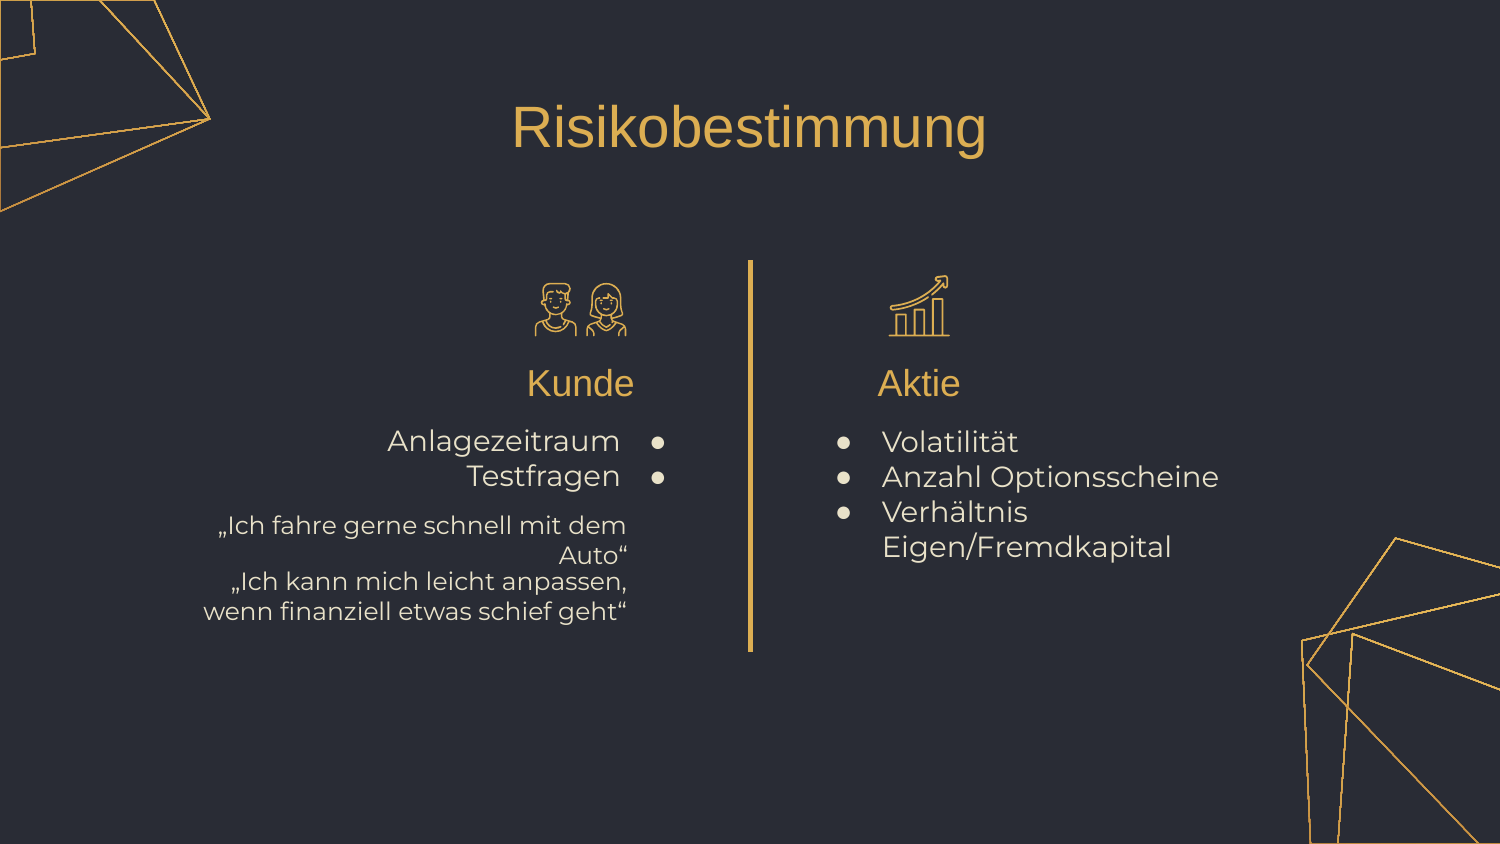

# Risikobestimmung

Kunde
Aktie
Anlagezeitraum
Testfragen
Volatilität
Anzahl Optionsscheine
Verhältnis Eigen/Fremdkapital

„Ich fahre gerne schnell mit dem Auto“
„Ich kann mich leicht anpassen, wenn finanziell etwas schief geht“